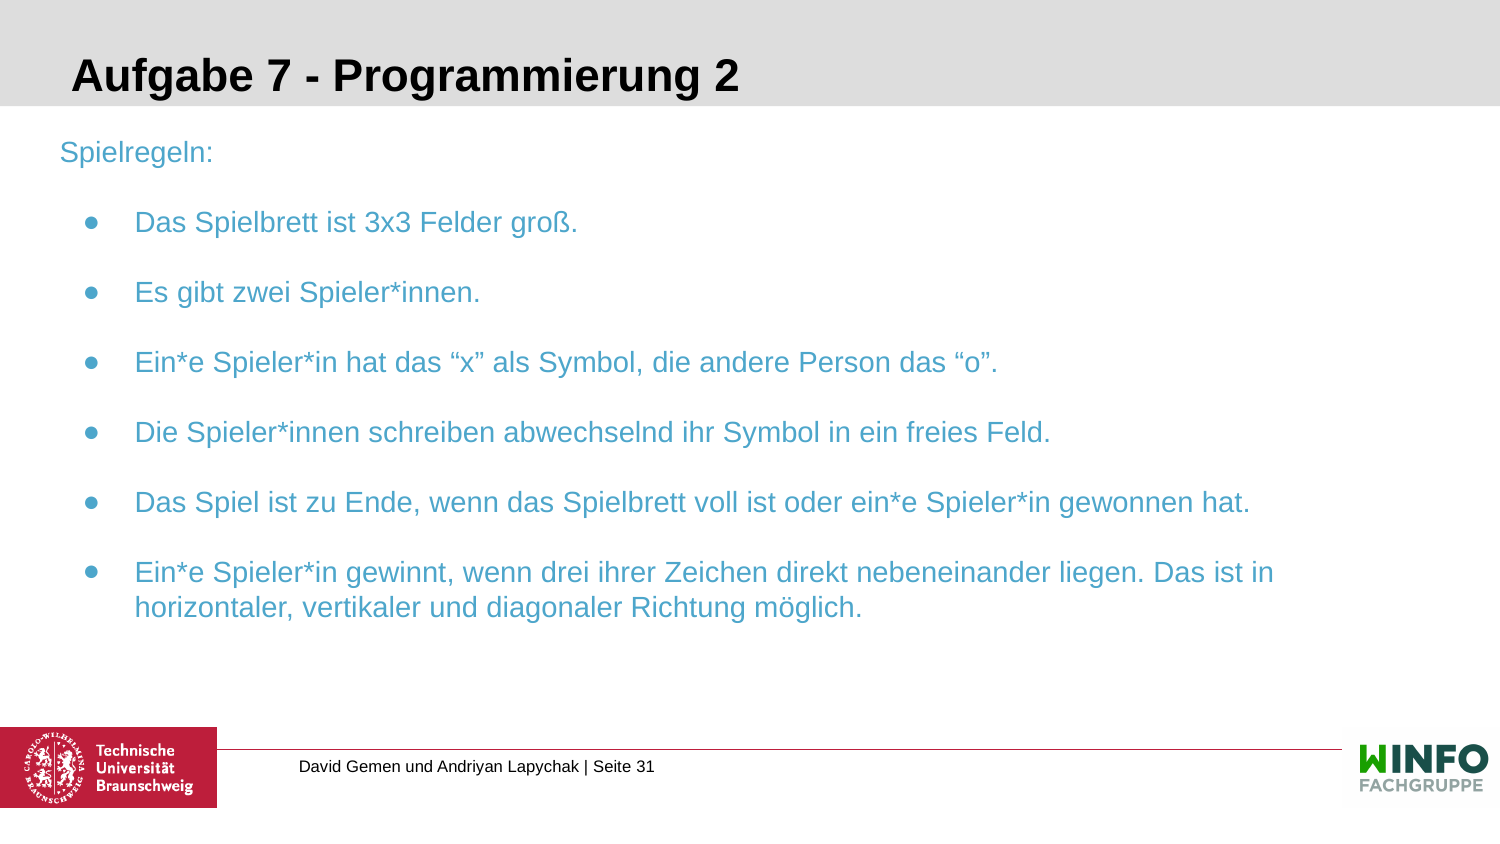

# Aufgabe 7 - Programmierung 2
Spielregeln:

Das Spielbrett ist 3x3 Felder groß.
Es gibt zwei Spieler*innen.
Ein*e Spieler*in hat das “x” als Symbol, die andere Person das “o”.
Die Spieler*innen schreiben abwechselnd ihr Symbol in ein freies Feld.
Das Spiel ist zu Ende, wenn das Spielbrett voll ist oder ein*e Spieler*in gewonnen hat.
Ein*e Spieler*in gewinnt, wenn drei ihrer Zeichen direkt nebeneinander liegen. Das ist in horizontaler, vertikaler und diagonaler Richtung möglich.